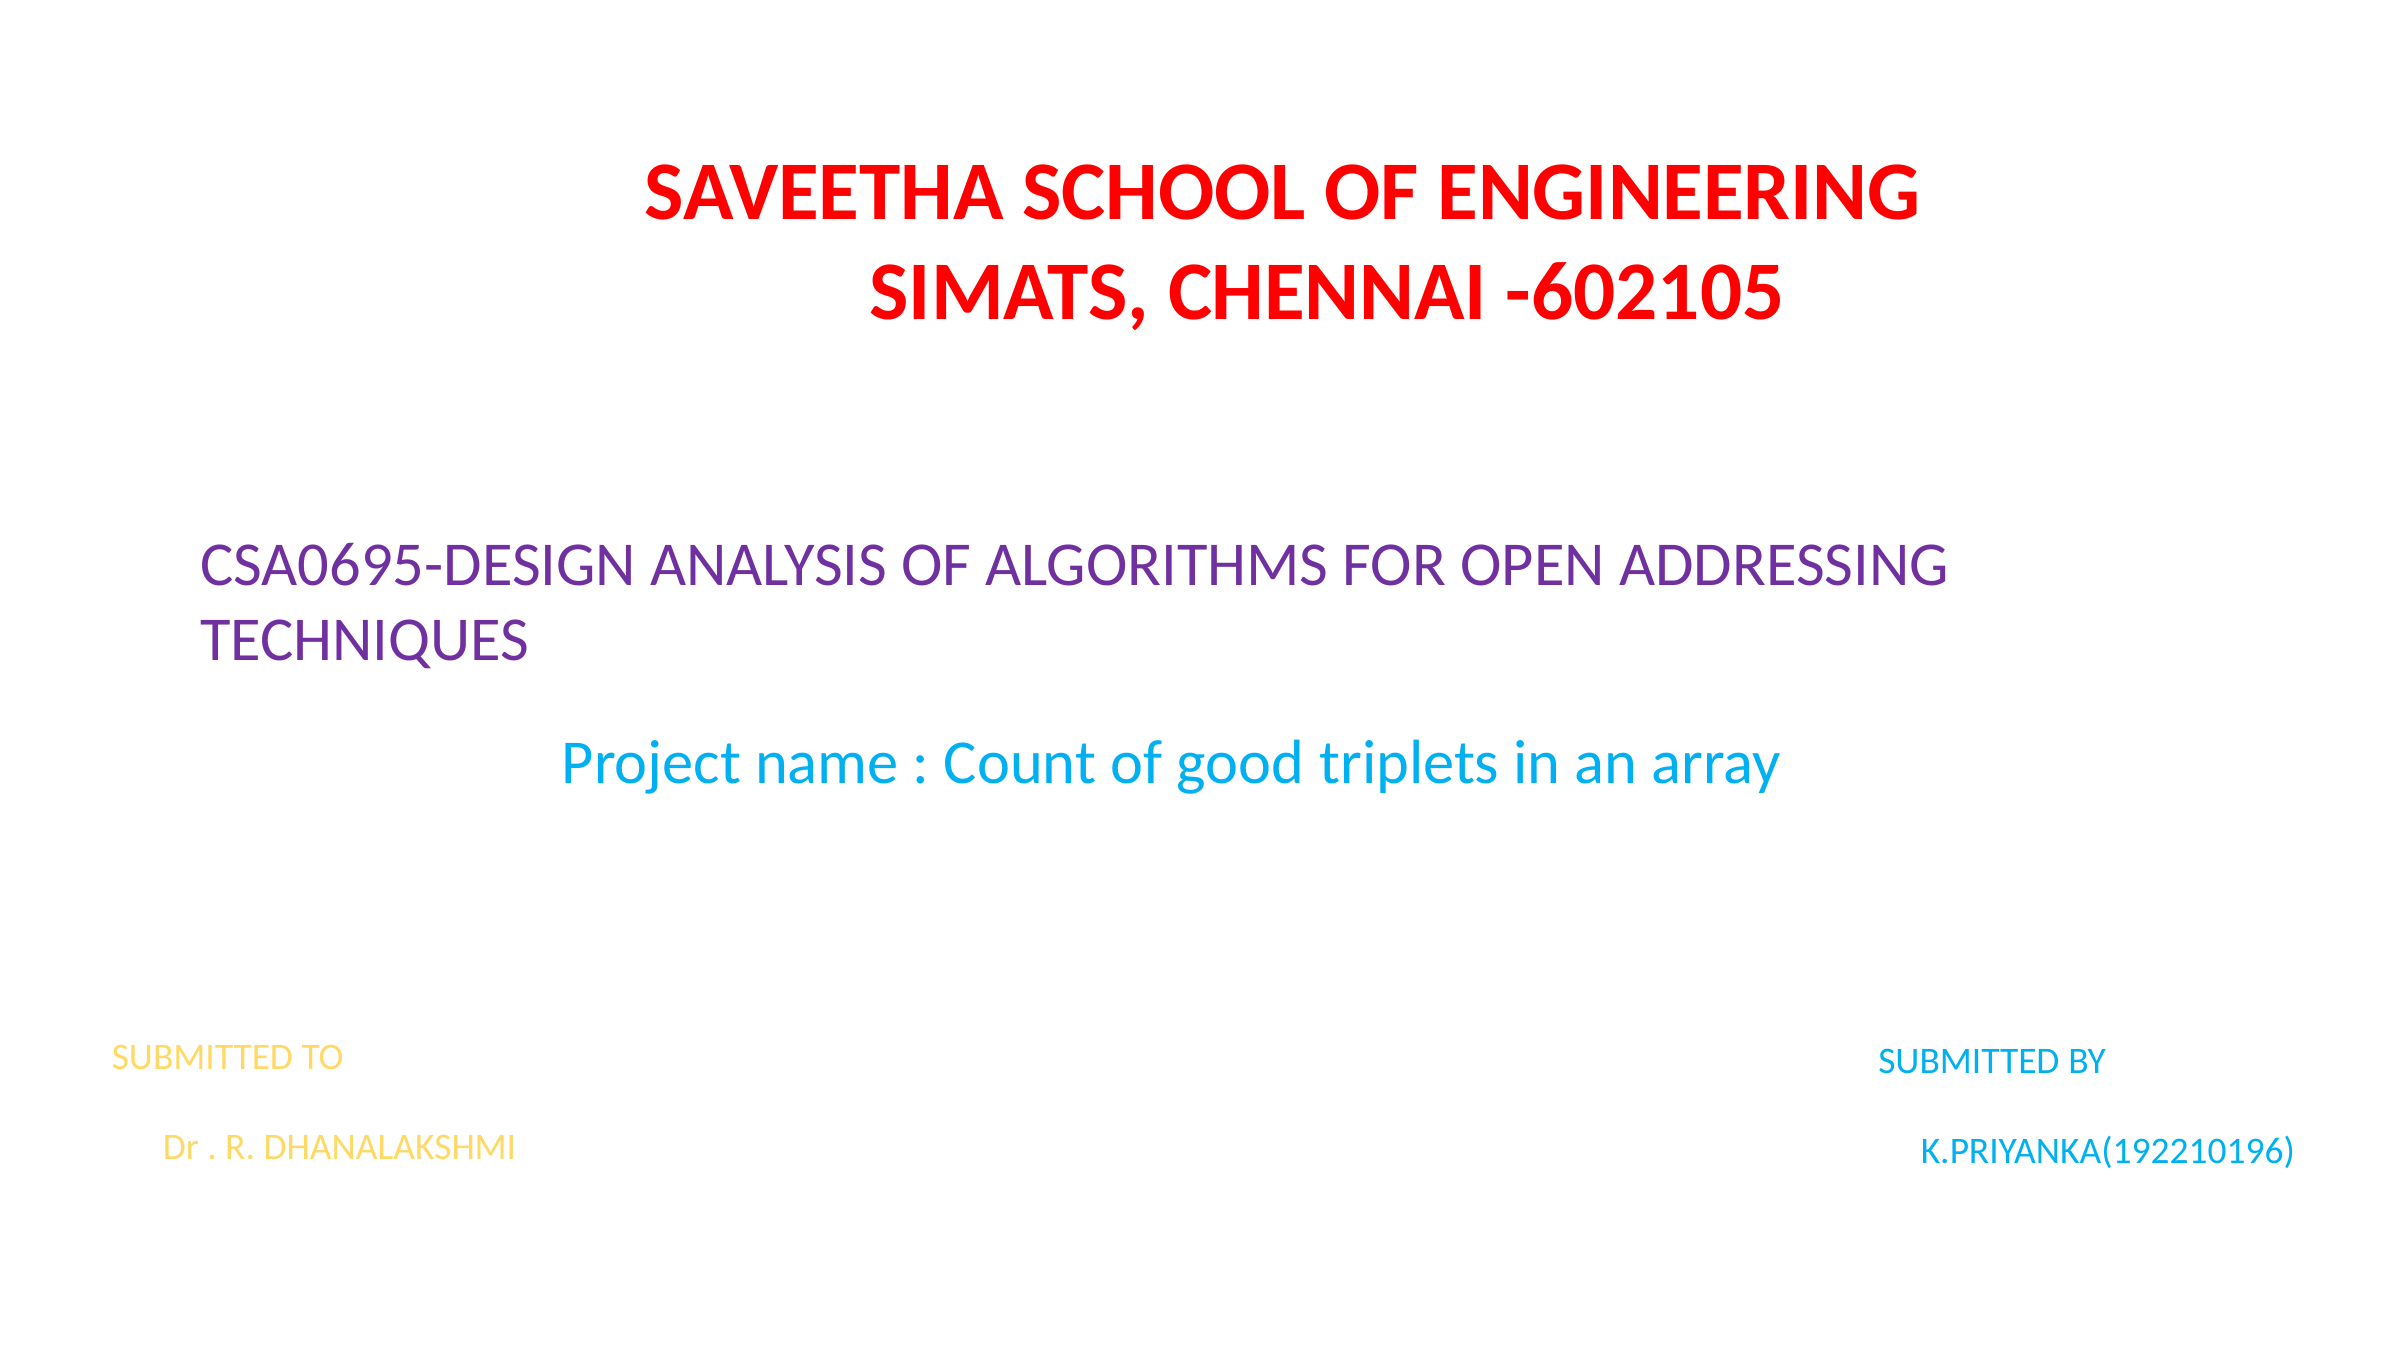

SAVEETHA SCHOOL OF ENGINEERING
            SIMATS, CHENNAI -602105
CSA0695-DESIGN ANALYSIS OF ALGORITHMS FOR OPEN ADDRESSING TECHNIQUES
Project name : Count of good triplets in an array
SUBMITTED TO

      Dr . R. DHANALAKSHMI
SUBMITTED BY

     K.PRIYANKA(192210196)